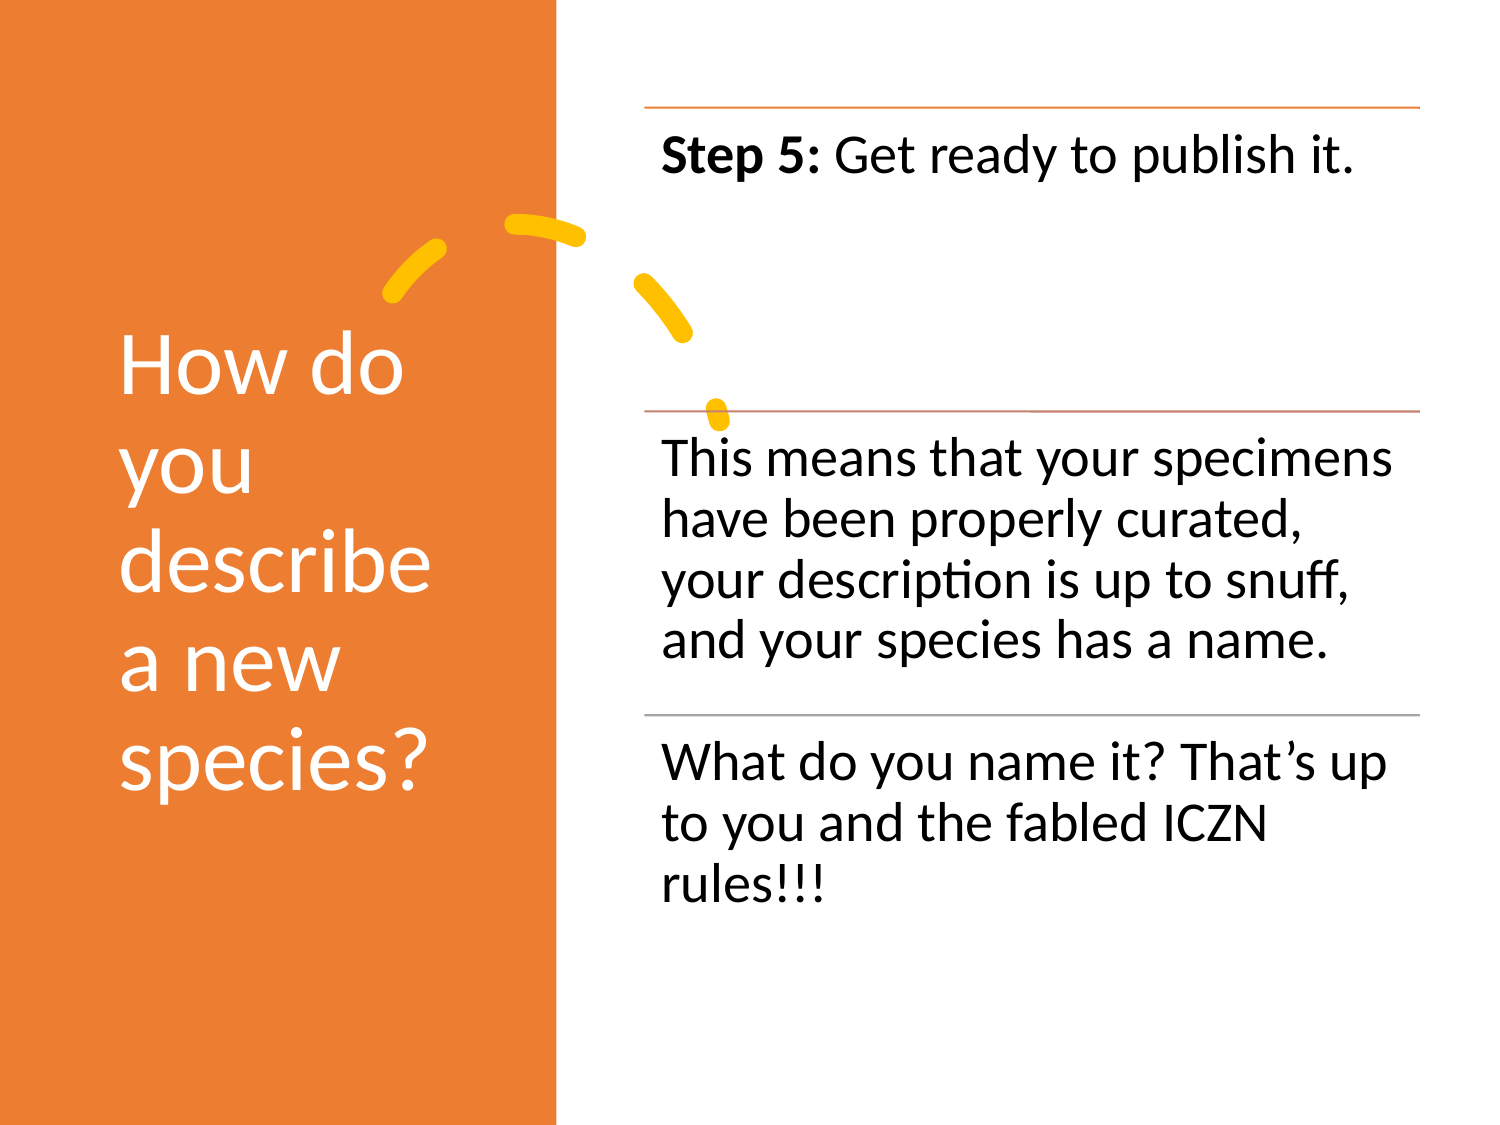

# How do you describe a new species?
Step 5: Get ready to publish it.
This means that your specimens have been properly curated, your description is up to snuff, and your species has a name.
What do you name it? That’s up to you and the fabled ICZN rules!!!